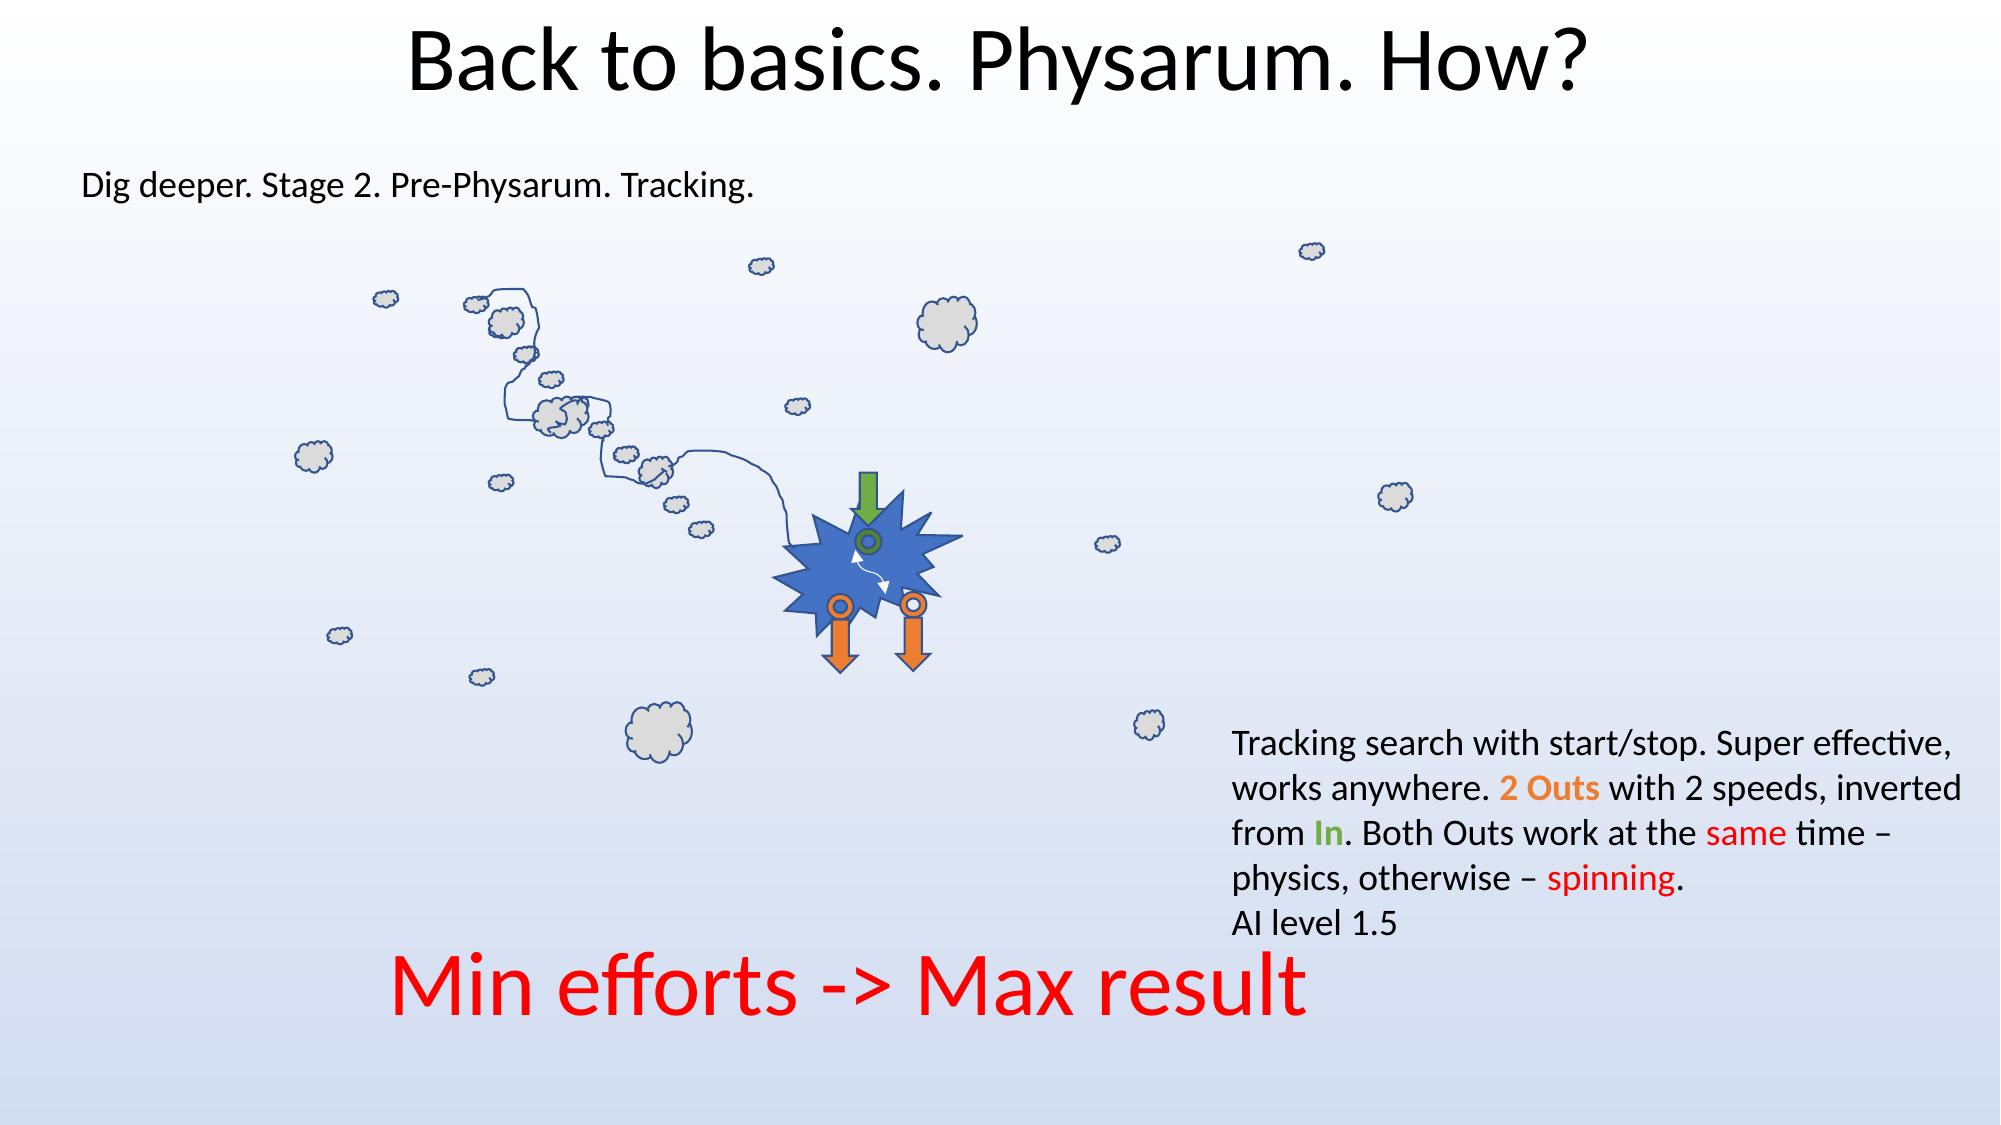

# Back to basics. Physarum. How?

Dig deeper. Stage 2. Pre-Physarum. Tracking.

Tracking search with start/stop. Super effective, works anywhere. 2 Outs with 2 speeds, inverted from In. Both Outs work at the same time – physics, otherwise – spinning.
AI level 1.5
Min efforts -> Max result